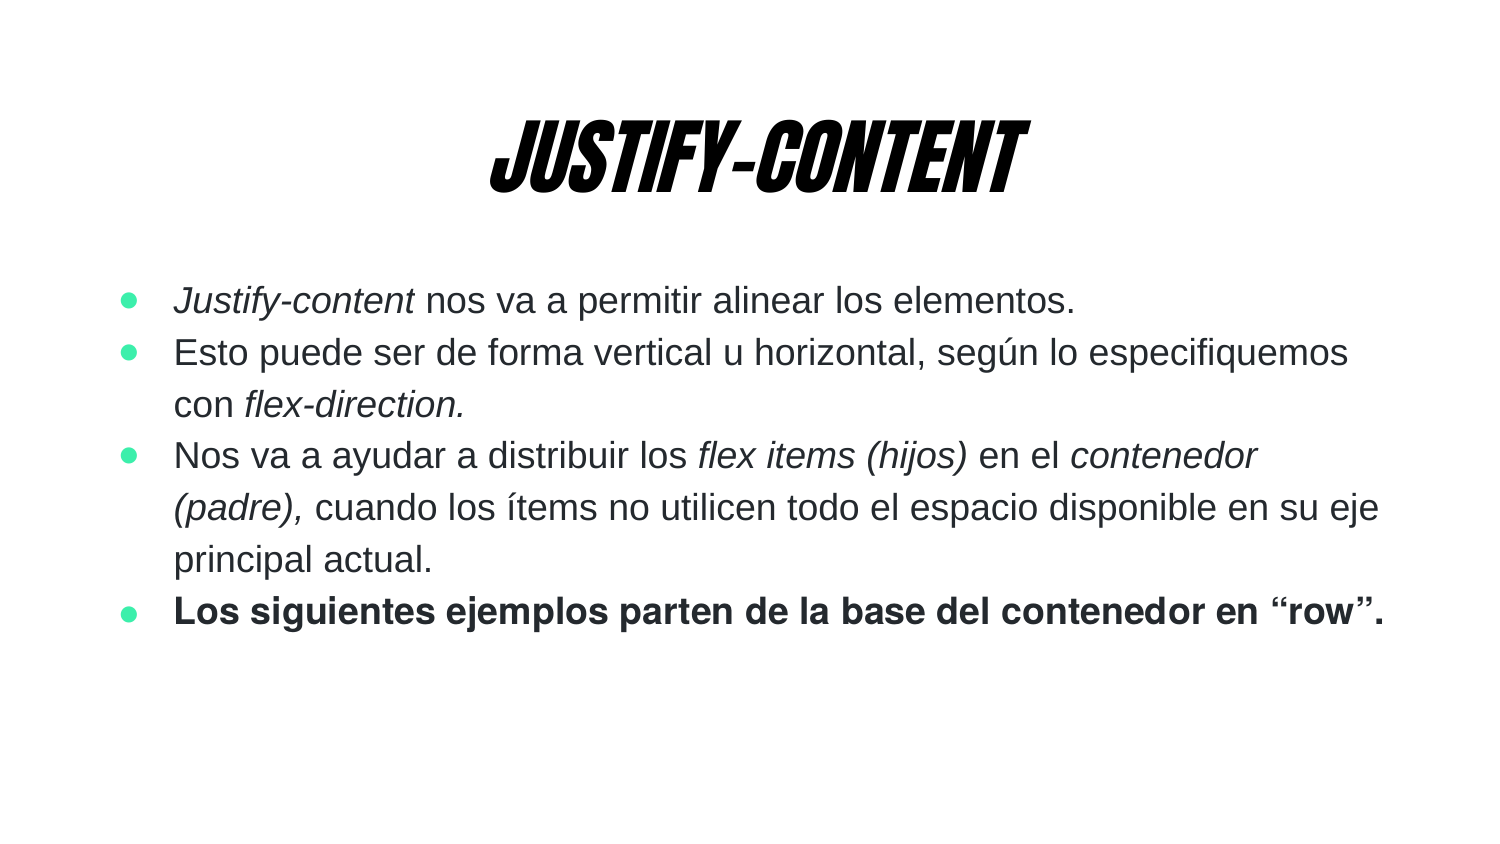

JUSTIFY-CONTENT
Justify-content nos va a permitir alinear los elementos.
Esto puede ser de forma vertical u horizontal, según lo especifiquemos con flex-direction.
Nos va a ayudar a distribuir los flex items (hijos) en el contenedor (padre), cuando los ítems no utilicen todo el espacio disponible en su eje principal actual.
Los siguientes ejemplos parten de la base del contenedor en “row”.